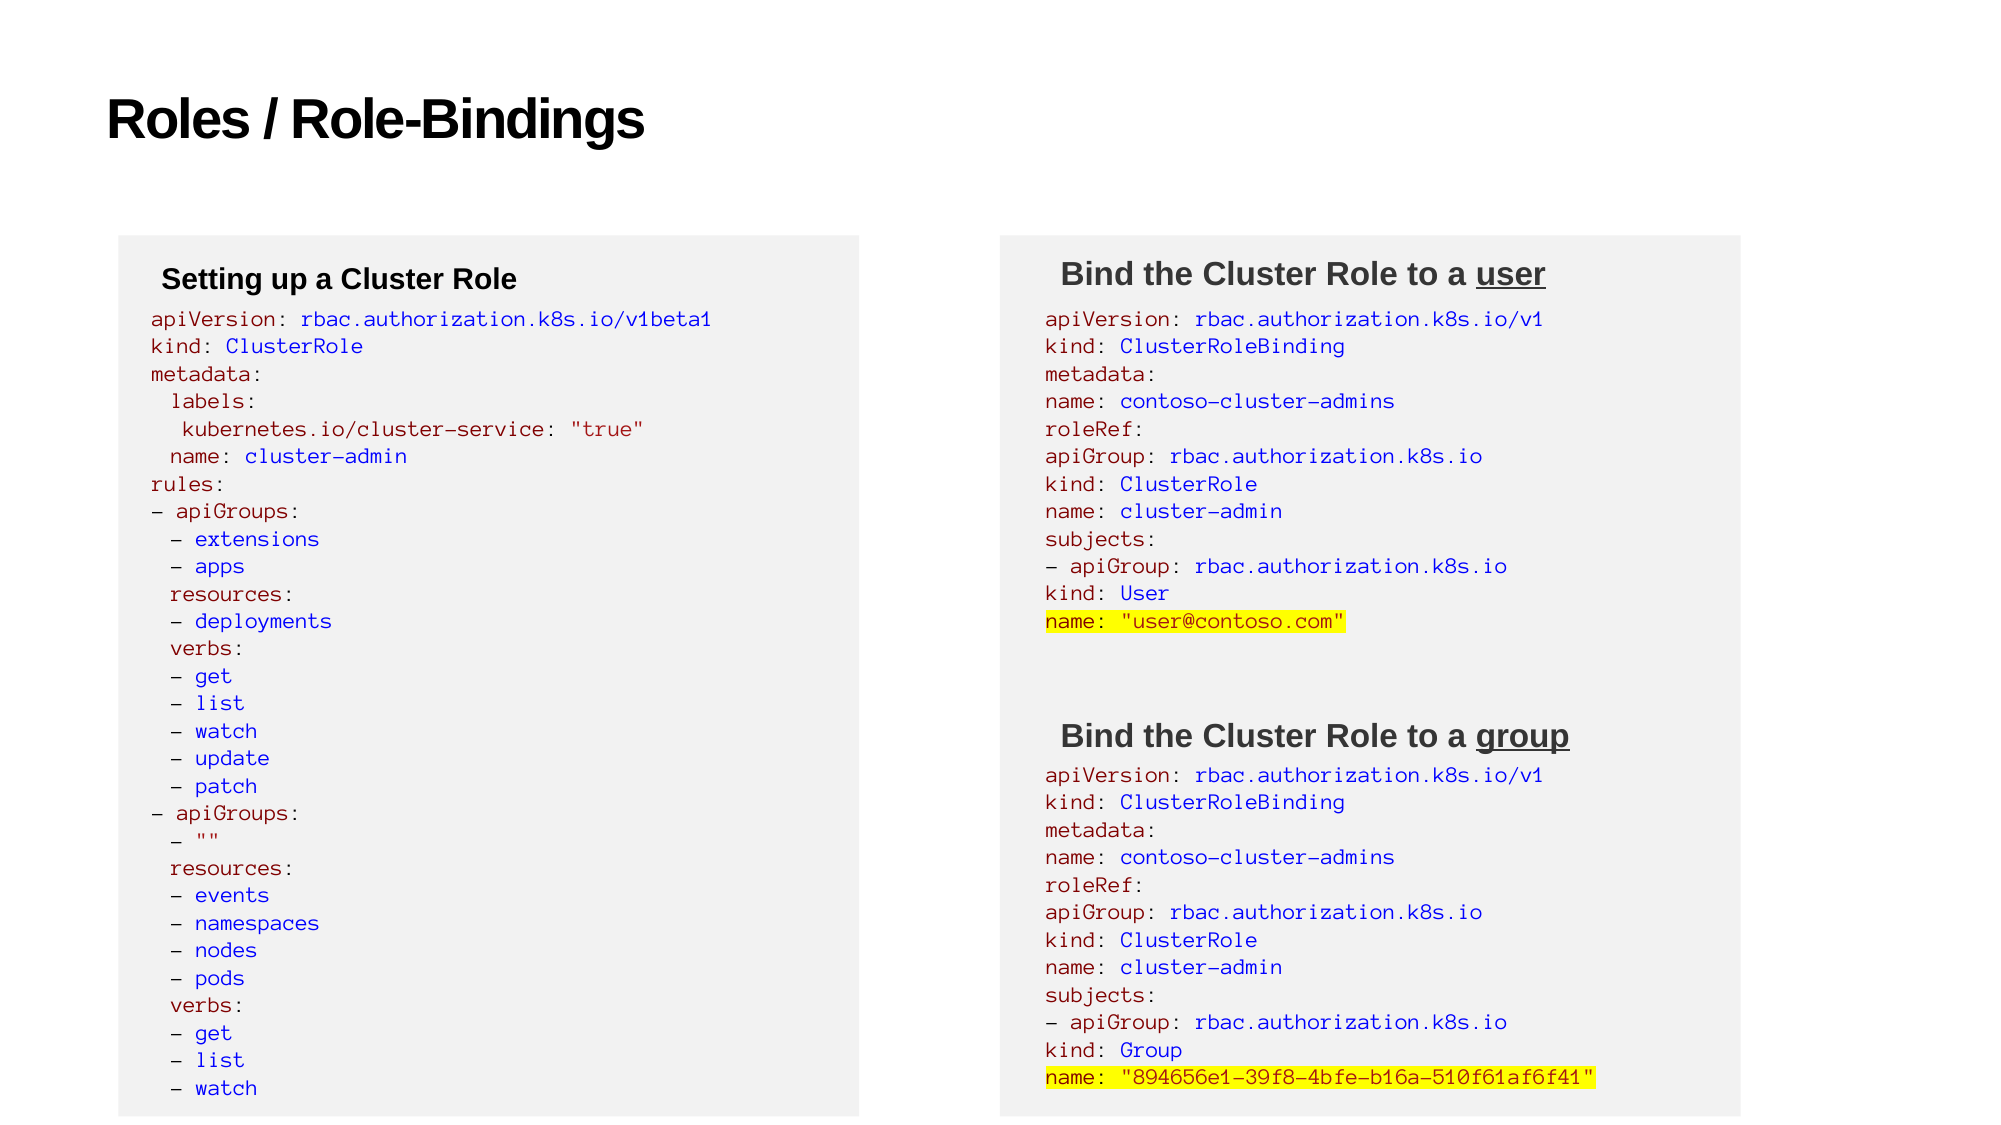

# Roles / Role-Bindings

Bind the Cluster Role to a user
Setting up a Cluster Role
apiVersion: rbac.authorization.k8s.io/v1beta1
kind: ClusterRole
metadata:
  labels:
    kubernetes.io/cluster-service: "true"
  name: cluster-admin
rules:
- apiGroups:
  - extensions
  - apps
  resources:
  - deployments
  verbs:
  - get
  - list
  - watch
  - update
  - patch
- apiGroups:
  - ""
  resources:
  - events
  - namespaces
  - nodes
  - pods
  verbs:
  - get
  - list
  - watch
apiVersion: rbac.authorization.k8s.io/v1
kind: ClusterRoleBinding
metadata:
name: contoso-cluster-admins
roleRef:
apiGroup: rbac.authorization.k8s.io
kind: ClusterRole
name: cluster-admin
subjects:
- apiGroup: rbac.authorization.k8s.io
kind: User
name: "user@contoso.com"
Bind the Cluster Role to a group
apiVersion: rbac.authorization.k8s.io/v1
kind: ClusterRoleBinding
metadata:
name: contoso-cluster-admins
roleRef:
apiGroup: rbac.authorization.k8s.io
kind: ClusterRole
name: cluster-admin
subjects:
- apiGroup: rbac.authorization.k8s.io
kind: Group
name: "894656e1-39f8-4bfe-b16a-510f61af6f41"